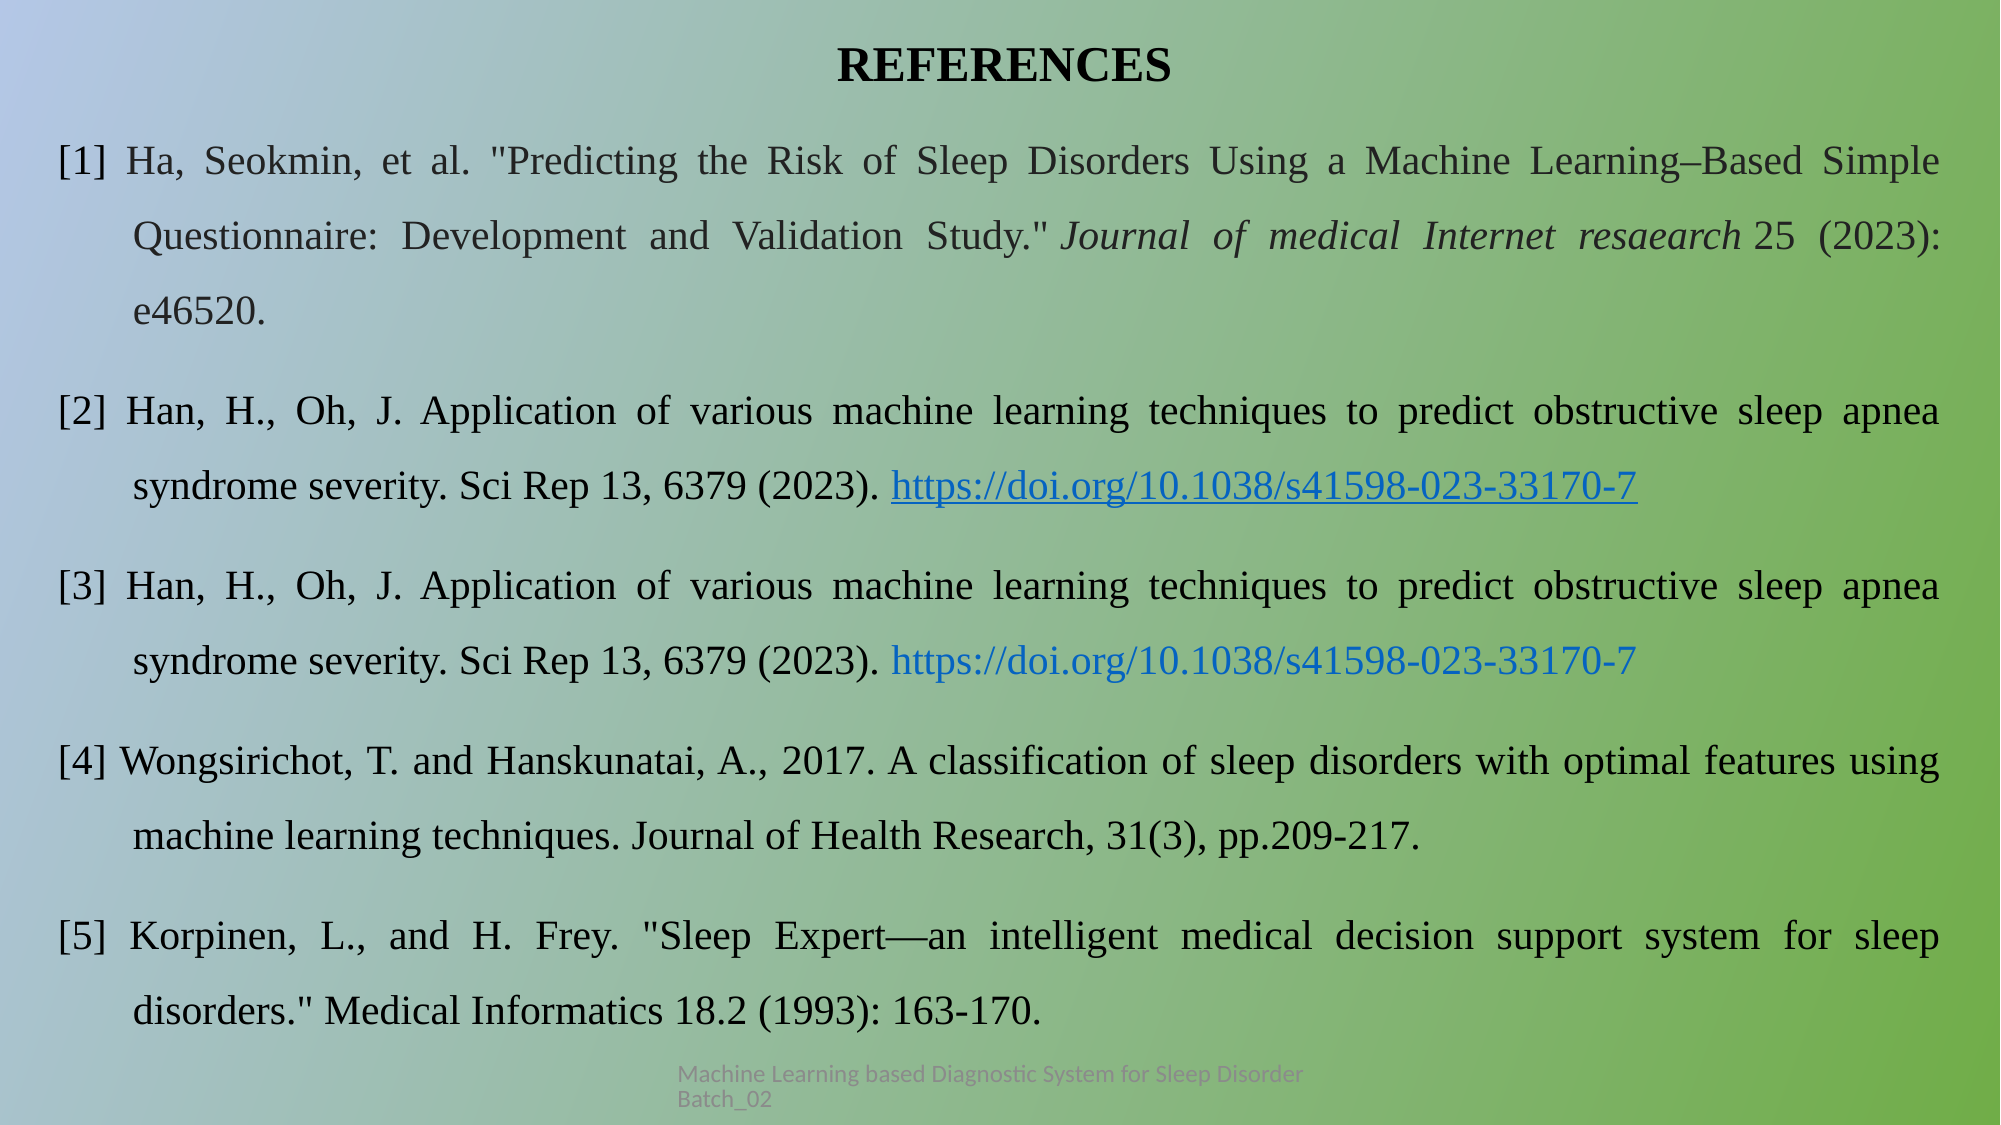

REFERENCES
[1] Ha, Seokmin, et al. "Predicting the Risk of Sleep Disorders Using a Machine Learning–Based Simple Questionnaire: Development and Validation Study." Journal of medical Internet resaearch 25 (2023): e46520.
[2] Han, H., Oh, J. Application of various machine learning techniques to predict obstructive sleep apnea syndrome severity. Sci Rep 13, 6379 (2023). https://doi.org/10.1038/s41598-023-33170-7
[3] Han, H., Oh, J. Application of various machine learning techniques to predict obstructive sleep apnea syndrome severity. Sci Rep 13, 6379 (2023). https://doi.org/10.1038/s41598-023-33170-7
[4] Wongsirichot, T. and Hanskunatai, A., 2017. A classification of sleep disorders with optimal features using machine learning techniques. Journal of Health Research, 31(3), pp.209-217.
[5] Korpinen, L., and H. Frey. "Sleep Expert—an intelligent medical decision support system for sleep disorders." Medical Informatics 18.2 (1993): 163-170.

Machine Learning based Diagnostic System for Sleep Disorder  Batch_02